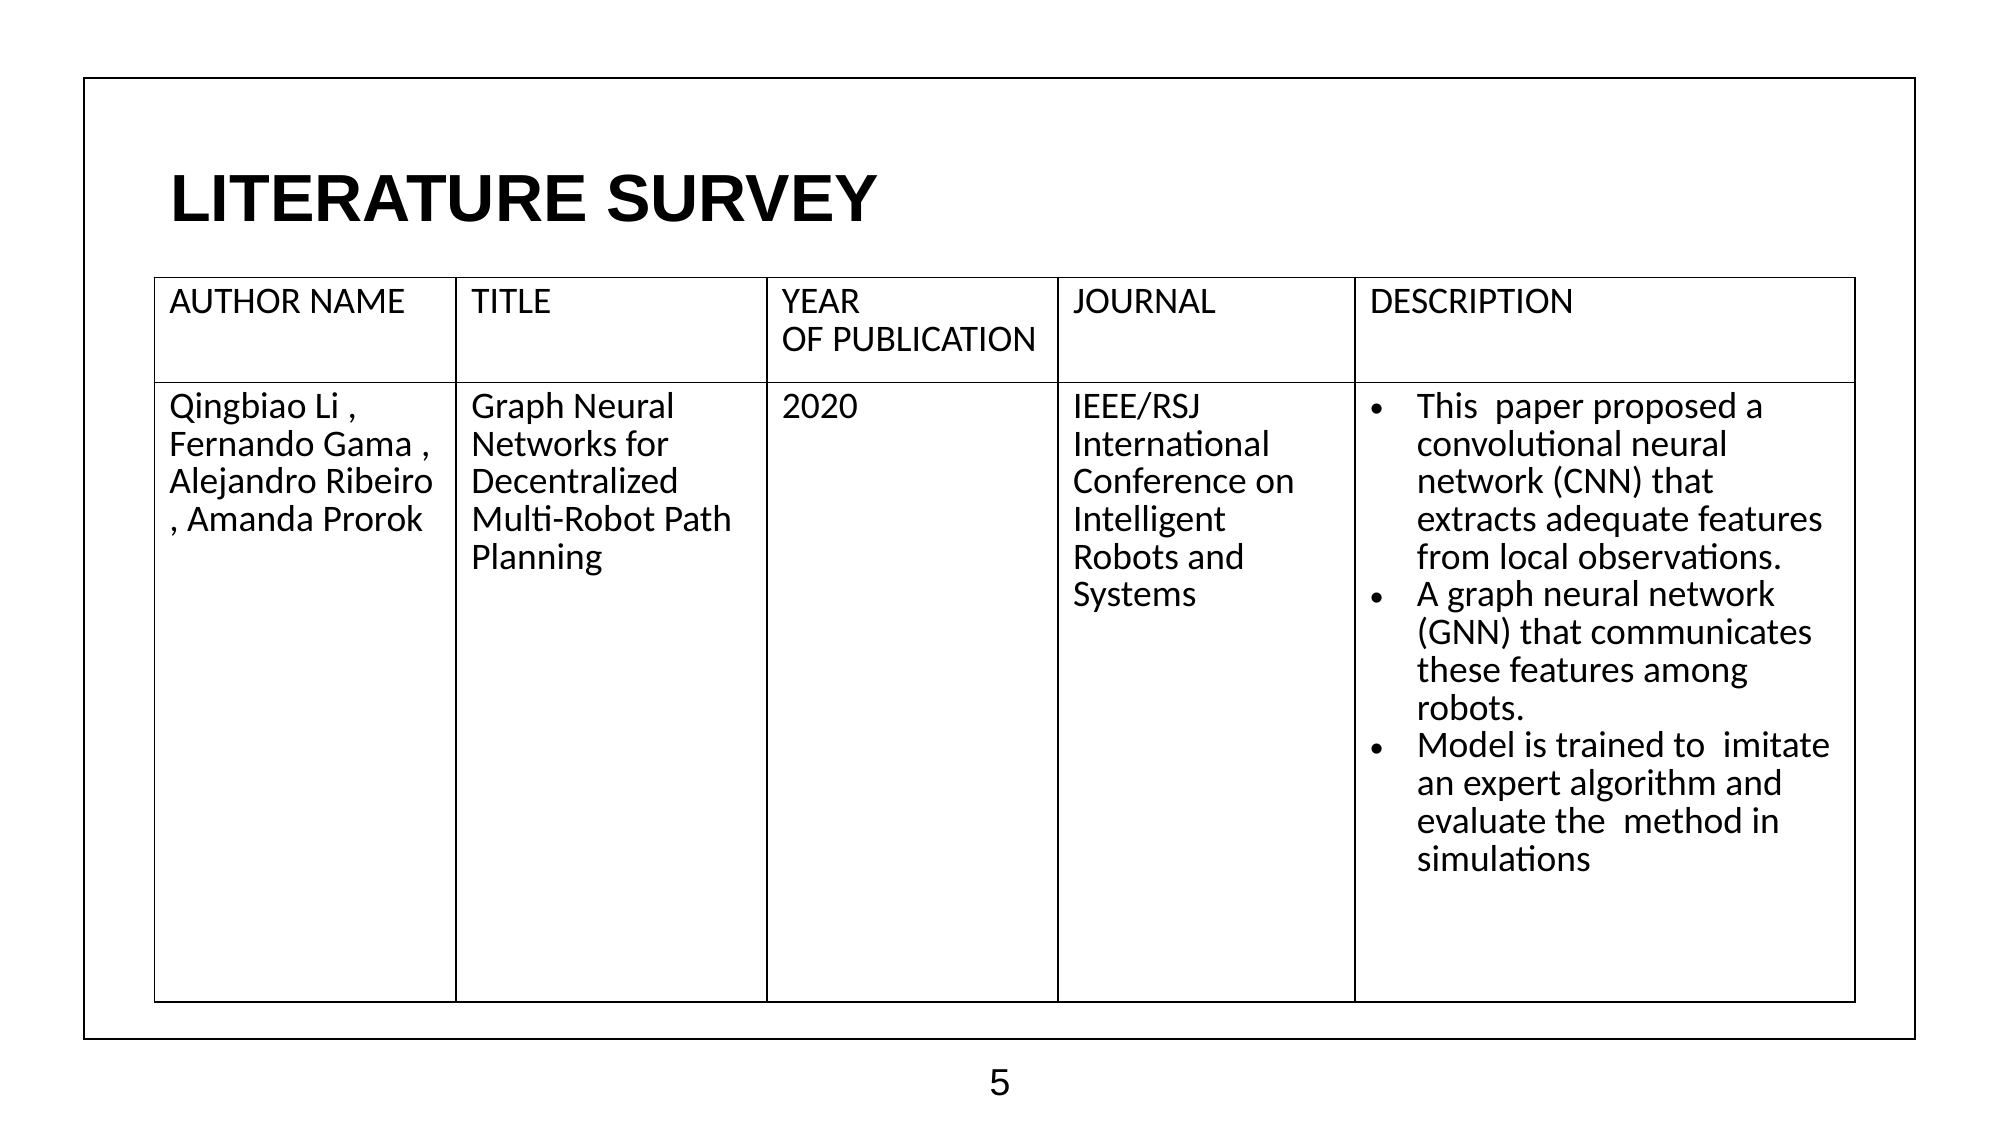

LITERATURE SURVEY
| AUTHOR NAME​ | TITLE​ | YEAR OF PUBLICATION​ | JOURNAL​ | DESCRIPTION​ |
| --- | --- | --- | --- | --- |
| Qingbiao Li , Fernando Gama , Alejandro Ribeiro , Amanda Prorok | Graph Neural Networks for Decentralized Multi-Robot Path Planning ​ | 2020 | IEEE/RSJ International Conference on Intelligent Robots and Systems | ​This  paper proposed a convolutional neural network (CNN) that extracts adequate features from local observations. A graph neural network (GNN) that communicates these features among robots. Model is trained to  imitate an expert algorithm and evaluate the  method in simulations |
5